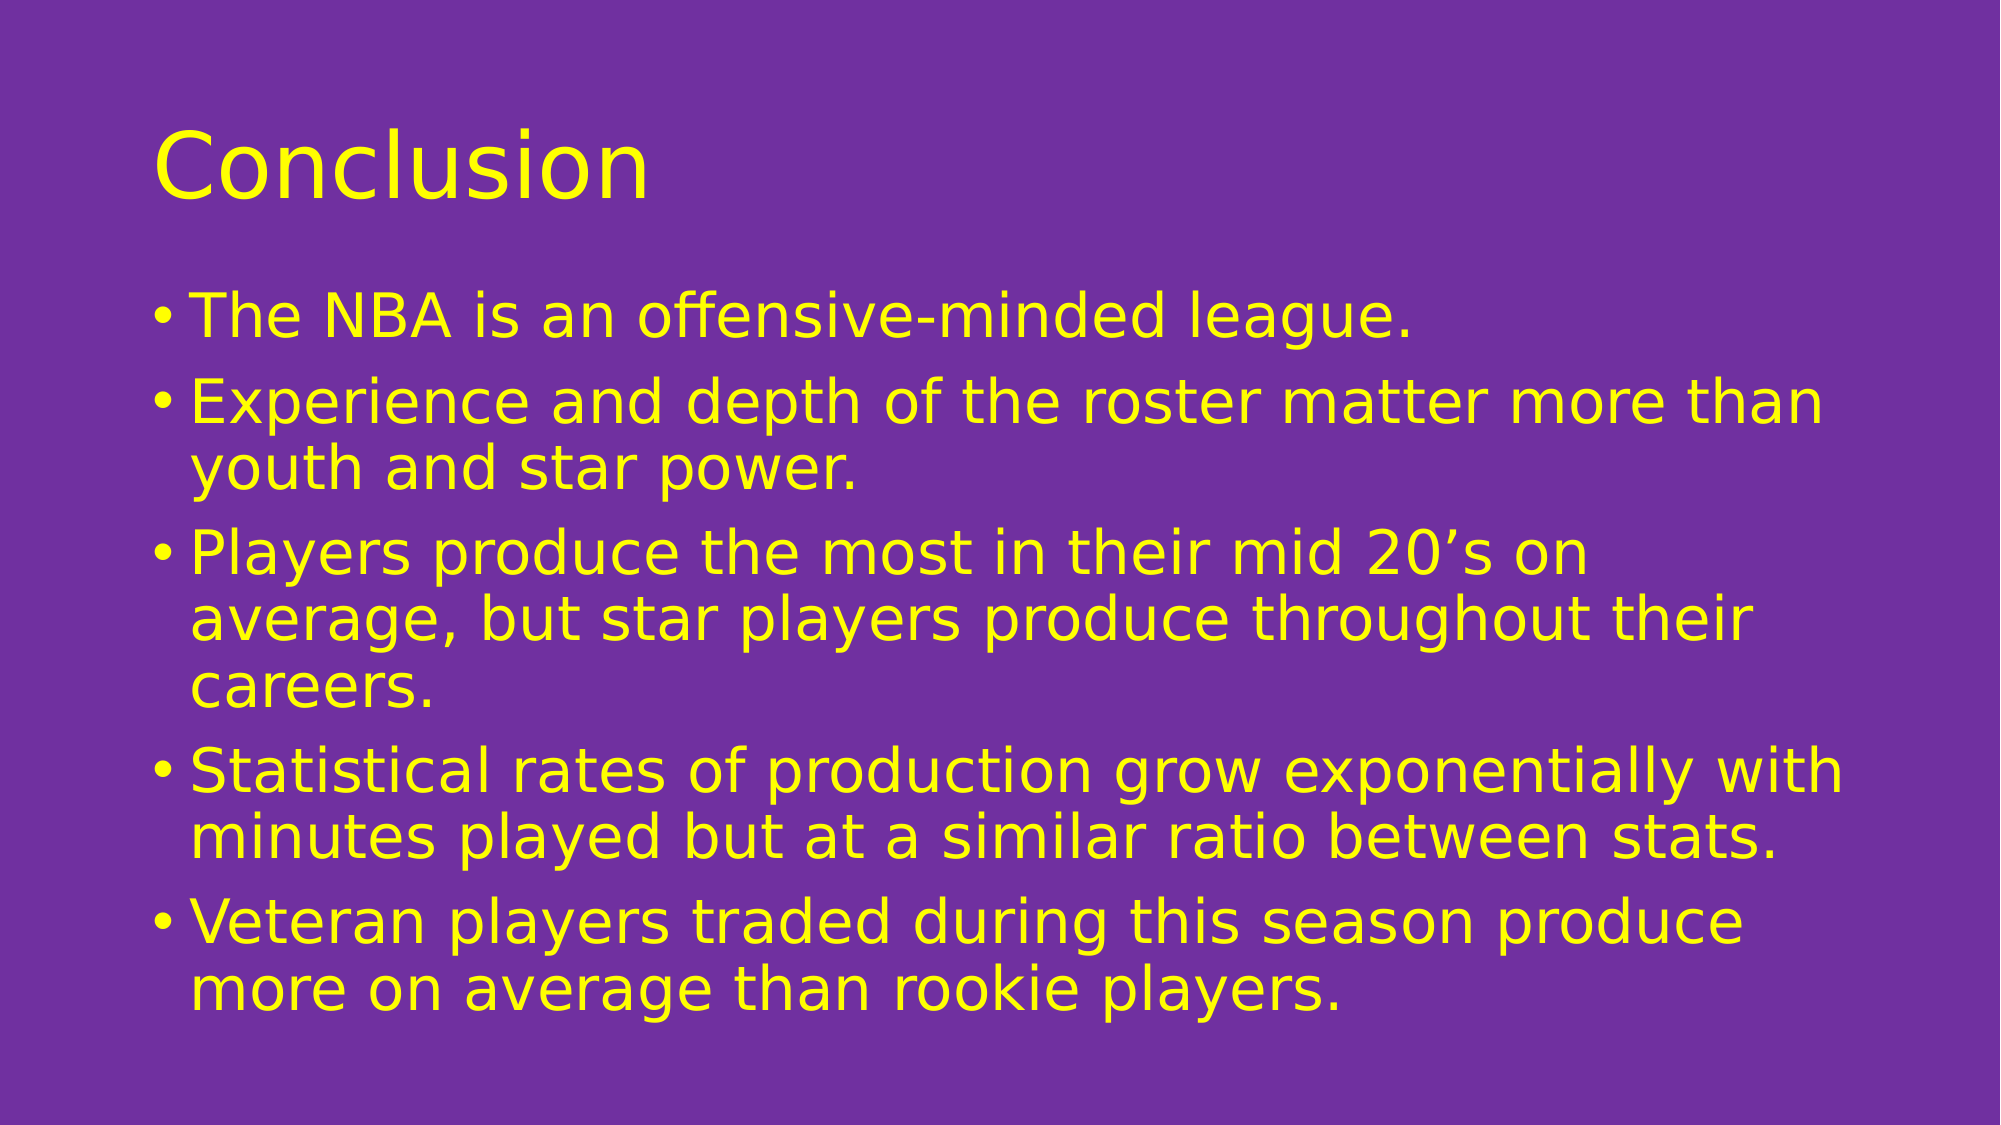

# Conclusion
The NBA is an offensive-minded league.
Experience and depth of the roster matter more than youth and star power.
Players produce the most in their mid 20’s on average, but star players produce throughout their careers.
Statistical rates of production grow exponentially with minutes played but at a similar ratio between stats.
Veteran players traded during this season produce more on average than rookie players.